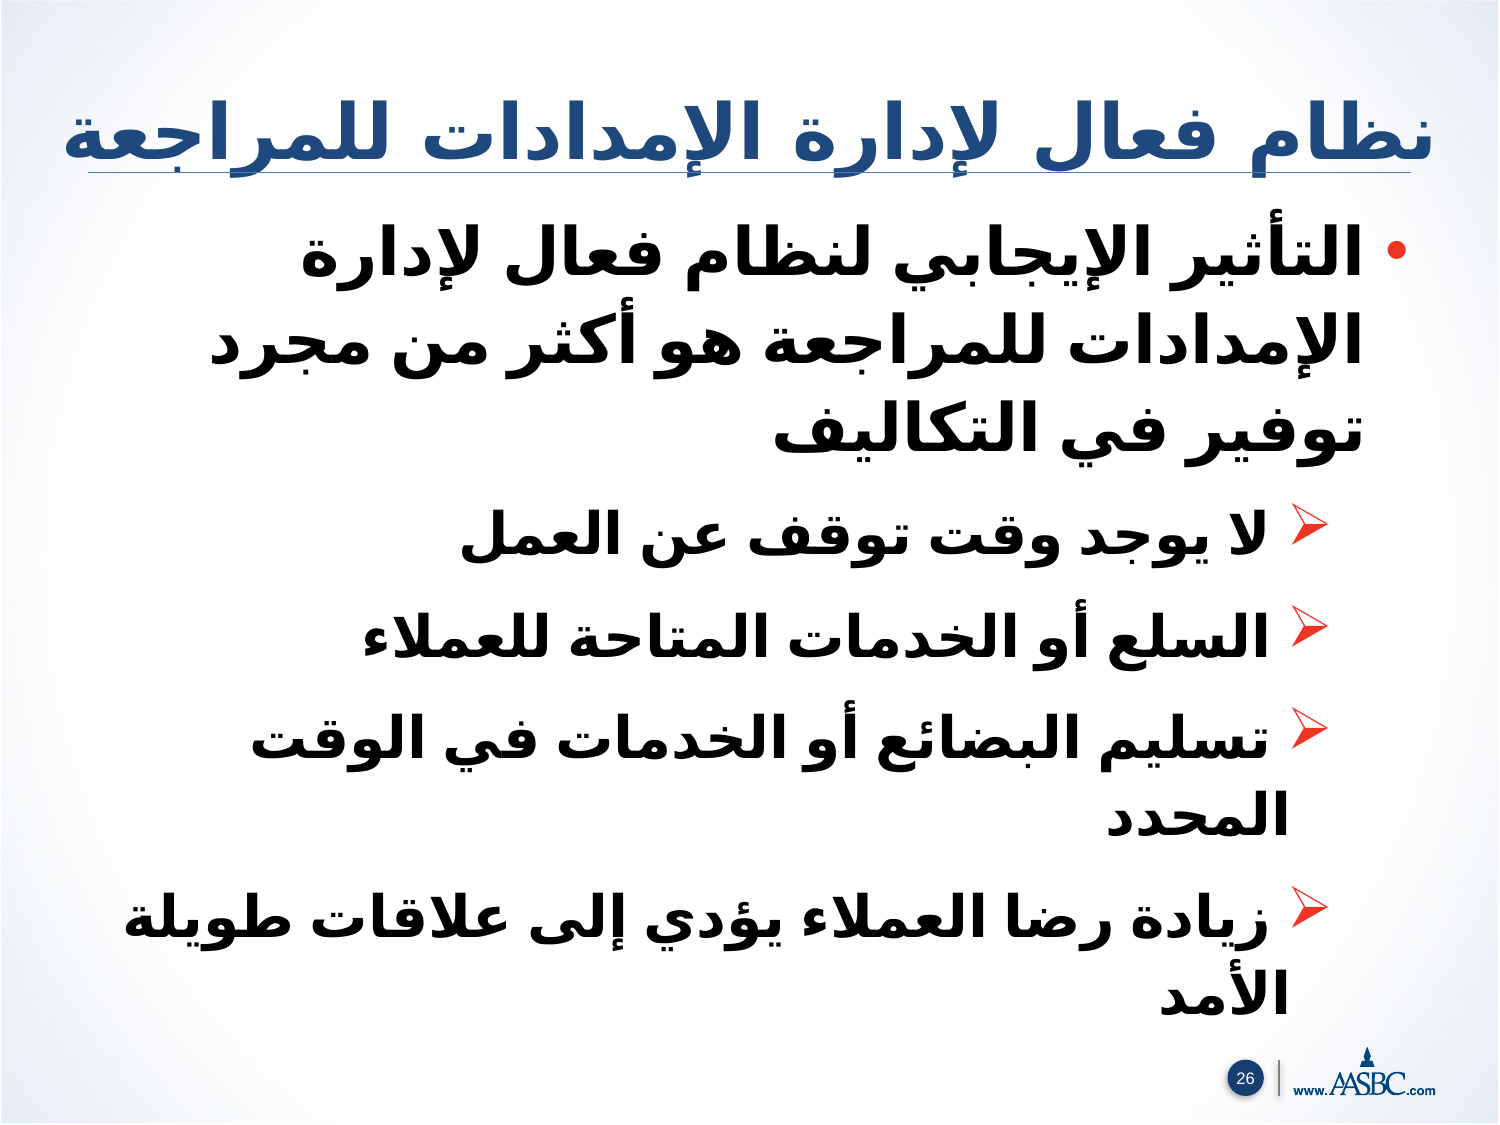

نظام فعال لإدارة الإمدادات للمراجعة
التأثير الإيجابي لنظام فعال لإدارة الإمدادات للمراجعة هو أكثر من مجرد توفير في التكاليف
 لا يوجد وقت توقف عن العمل
 السلع أو الخدمات المتاحة للعملاء
 تسليم البضائع أو الخدمات في الوقت المحدد
 زيادة رضا العملاء يؤدي إلى علاقات طويلة الأمد